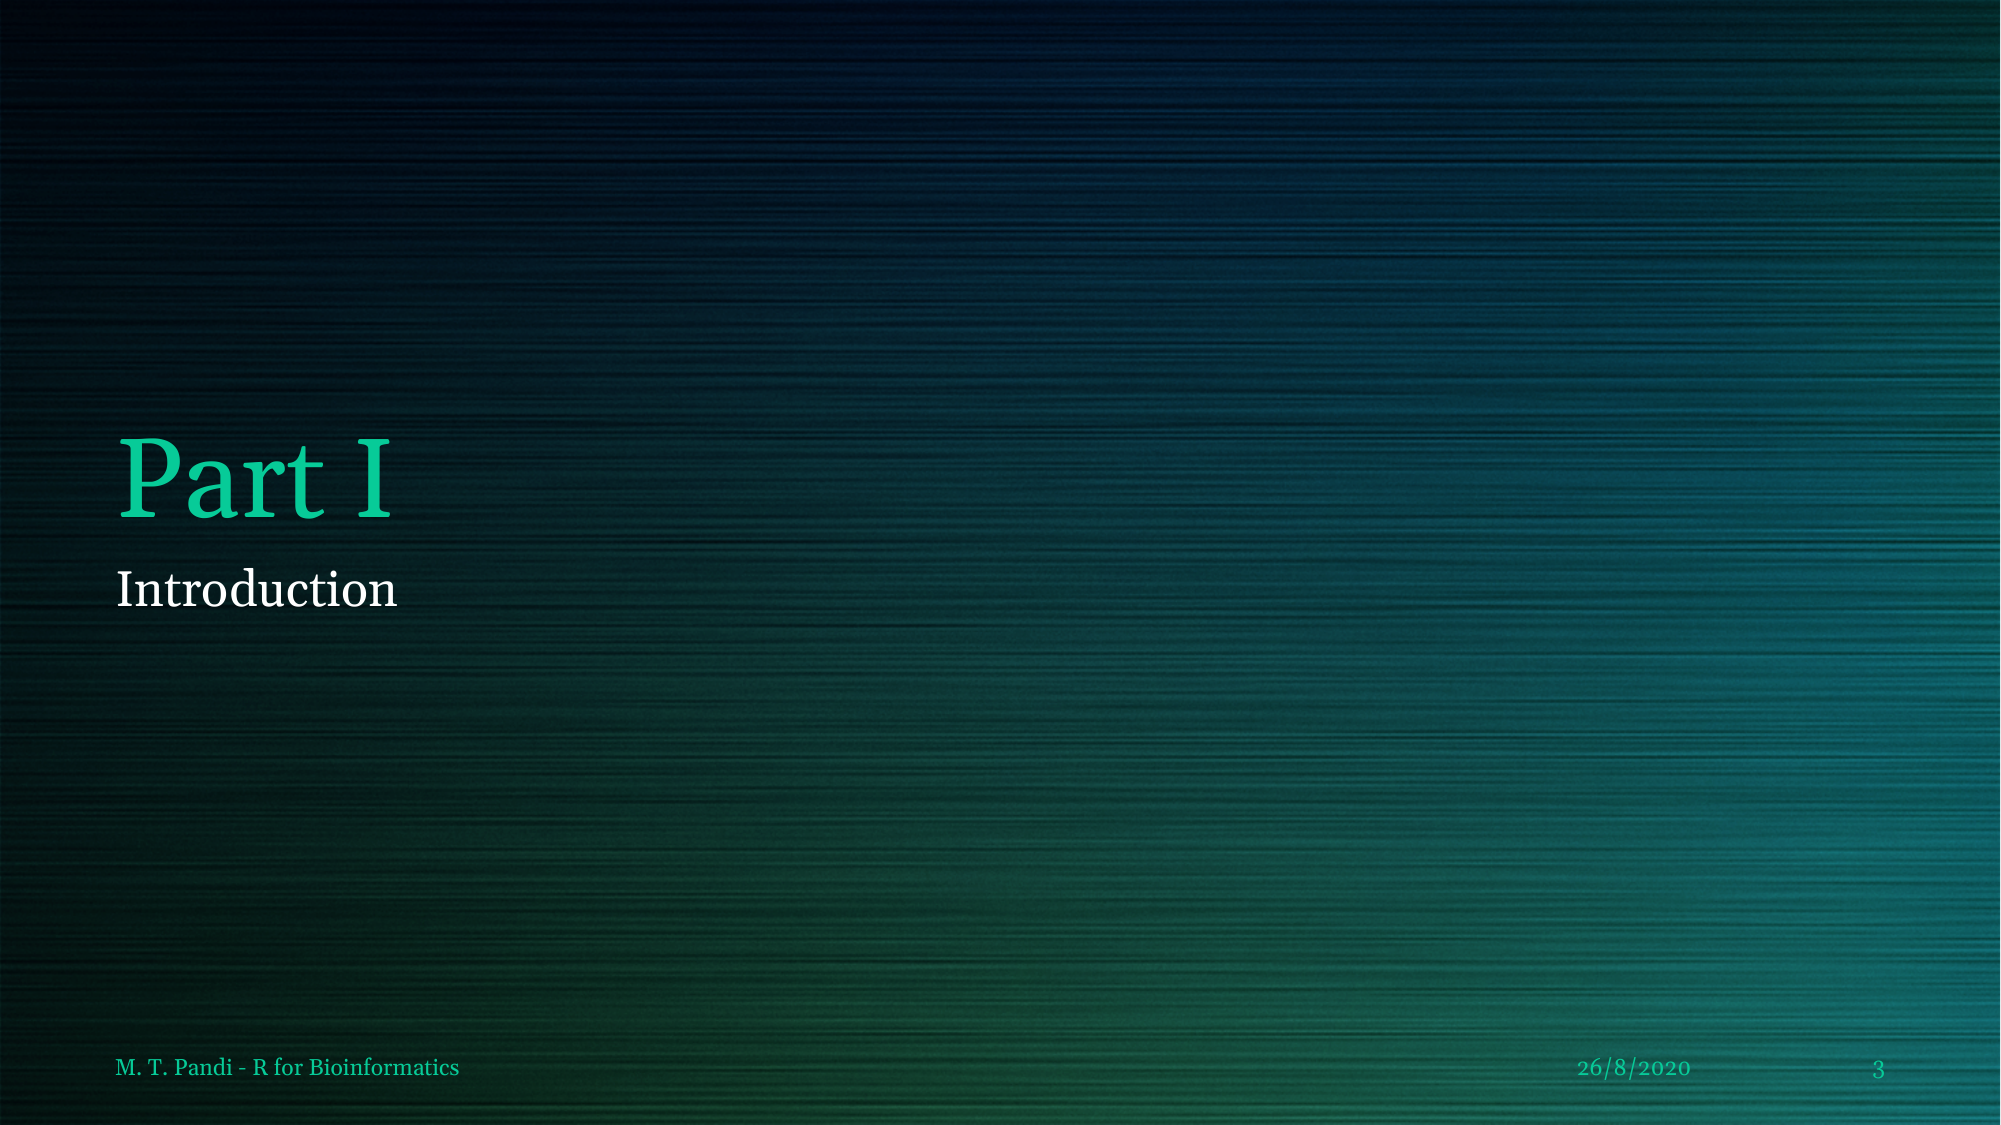

# Part I
Introduction
M. T. Pandi - R for Bioinformatics
26/8/2020
3